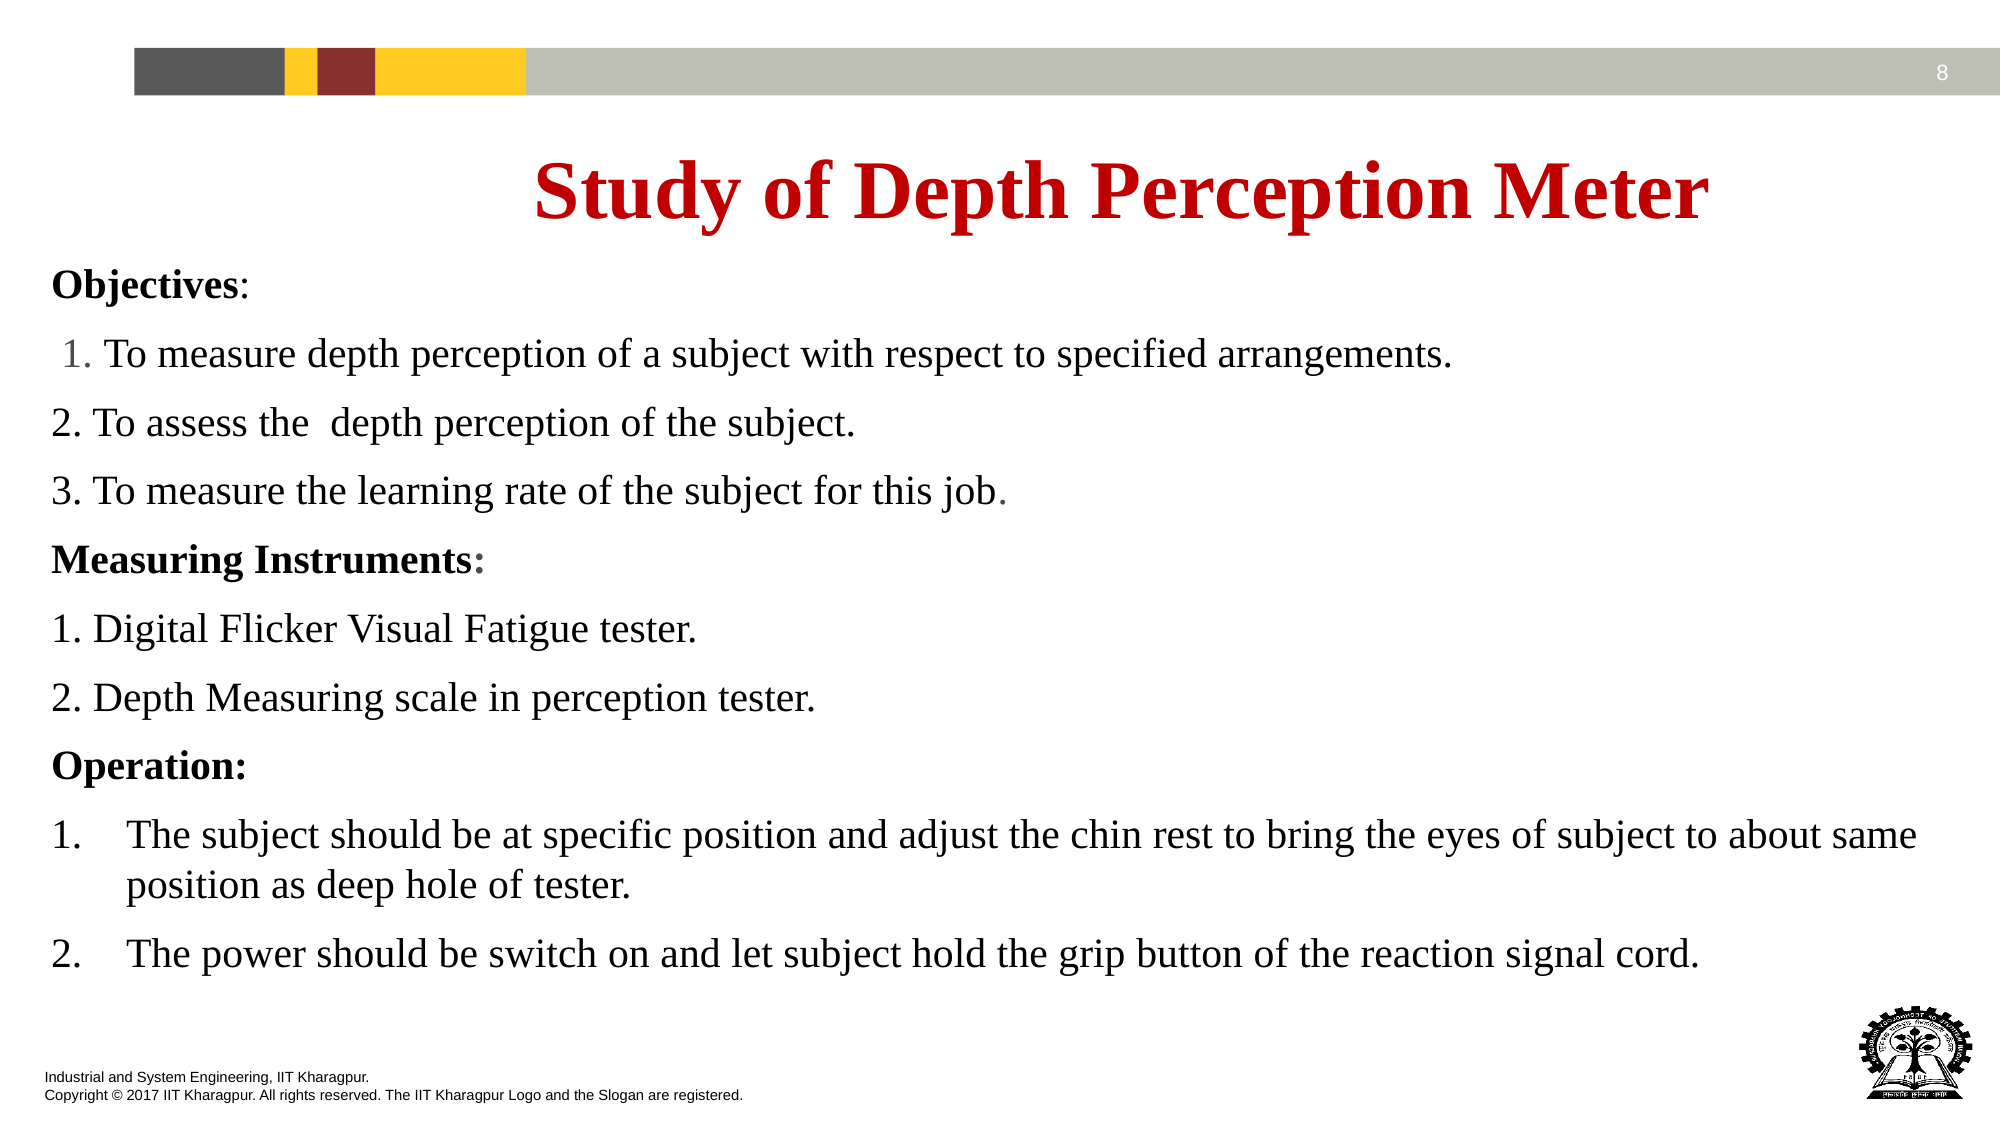

# Study of Depth Perception Meter
Objectives:
 1. To measure depth perception of a subject with respect to specified arrangements.
2. To assess the  depth perception of the subject.
3. To measure the learning rate of the subject for this job.
Measuring Instruments:
1. Digital Flicker Visual Fatigue tester.
2. Depth Measuring scale in perception tester.
Operation:
The subject should be at specific position and adjust the chin rest to bring the eyes of subject to about same position as deep hole of tester.
The power should be switch on and let subject hold the grip button of the reaction signal cord.